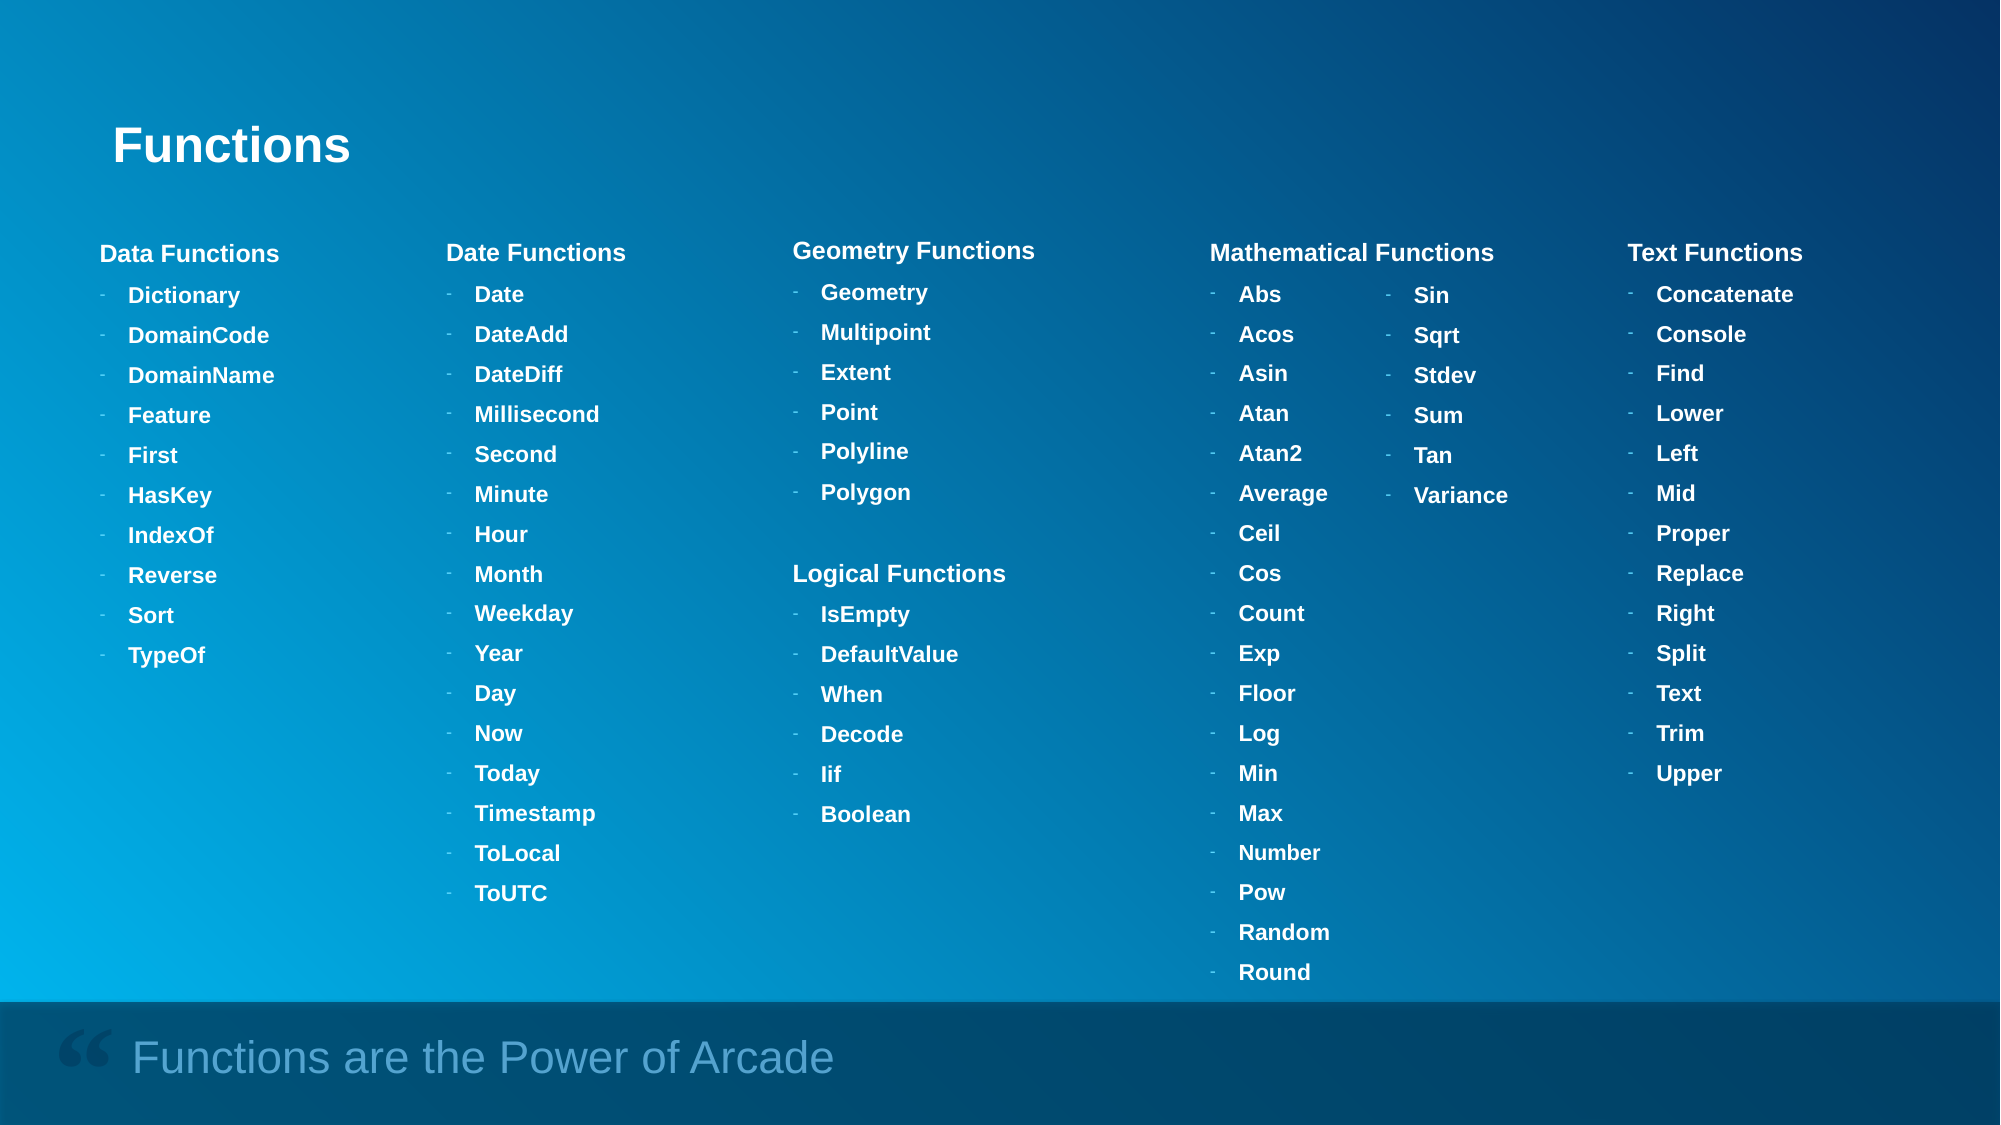

# Functions
Geometry Functions
Geometry
Multipoint
Extent
Point
Polyline
Polygon

Logical Functions
IsEmpty
DefaultValue
When
Decode
Iif
Boolean
Mathematical Functions
Abs
Acos
Asin
Atan
Atan2
Average
Ceil
Cos
Count
Exp
Floor
Log
Min
Max
Number
Pow
Random
Round
Text Functions
Concatenate
Console
Find
Lower
Left
Mid
Proper
Replace
Right
Split
Text
Trim
Upper
Date Functions
Date
DateAdd
DateDiff
Millisecond
Second
Minute
Hour
Month
Weekday
Year
Day
Now
Today
Timestamp
ToLocal
ToUTC
Data Functions
Dictionary
DomainCode
DomainName
Feature
First
HasKey
IndexOf
Reverse
Sort
TypeOf

Sin
Sqrt
Stdev
Sum
Tan
Variance
“

Functions are the Power of Arcade